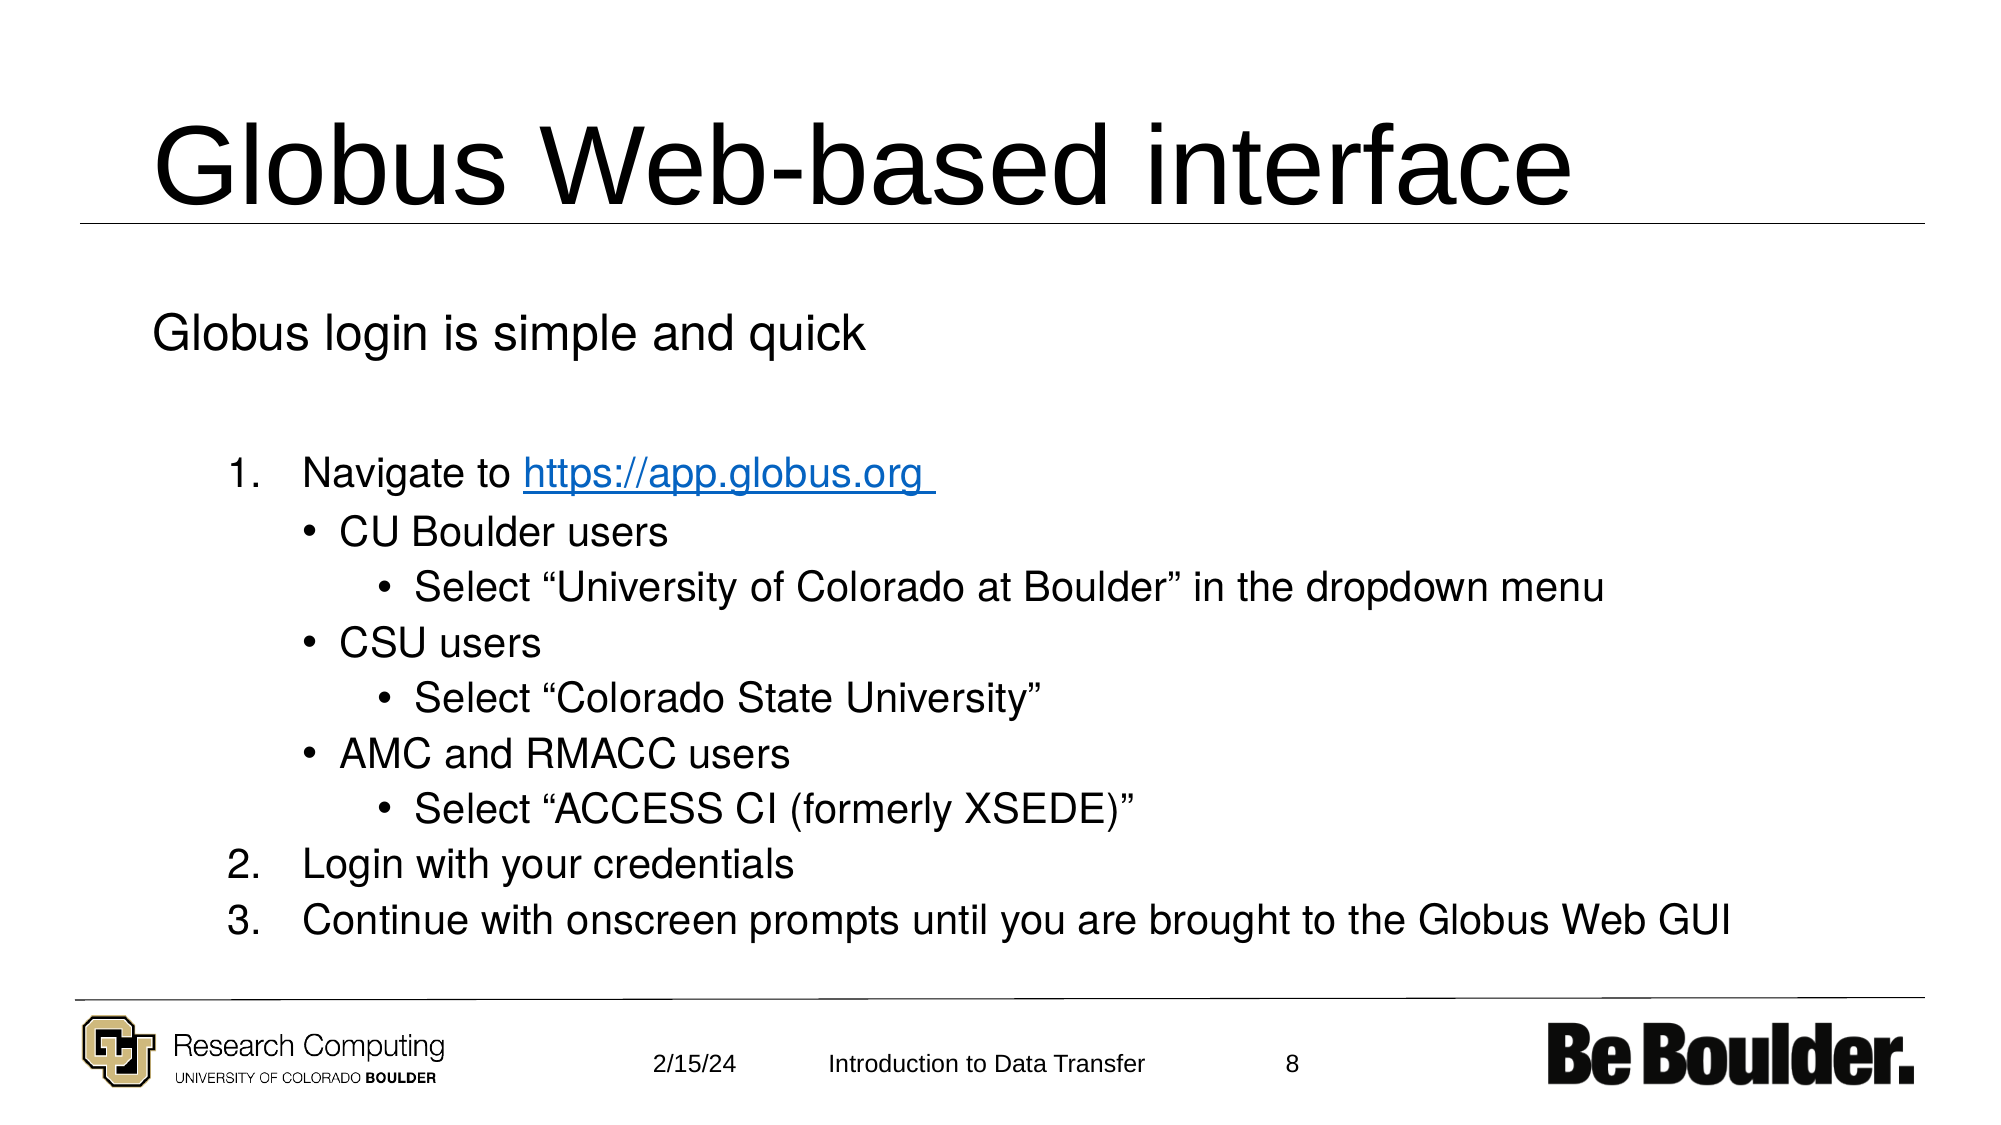

# Globus Web-based interface
Globus login is simple and quick

Navigate to https://app.globus.org
CU Boulder users
Select “University of Colorado at Boulder” in the dropdown menu
CSU users
Select “Colorado State University”
AMC and RMACC users
Select “ACCESS CI (formerly XSEDE)”
Login with your credentials
Continue with onscreen prompts until you are brought to the Globus Web GUI
2/15/24
8
Introduction to Data Transfer